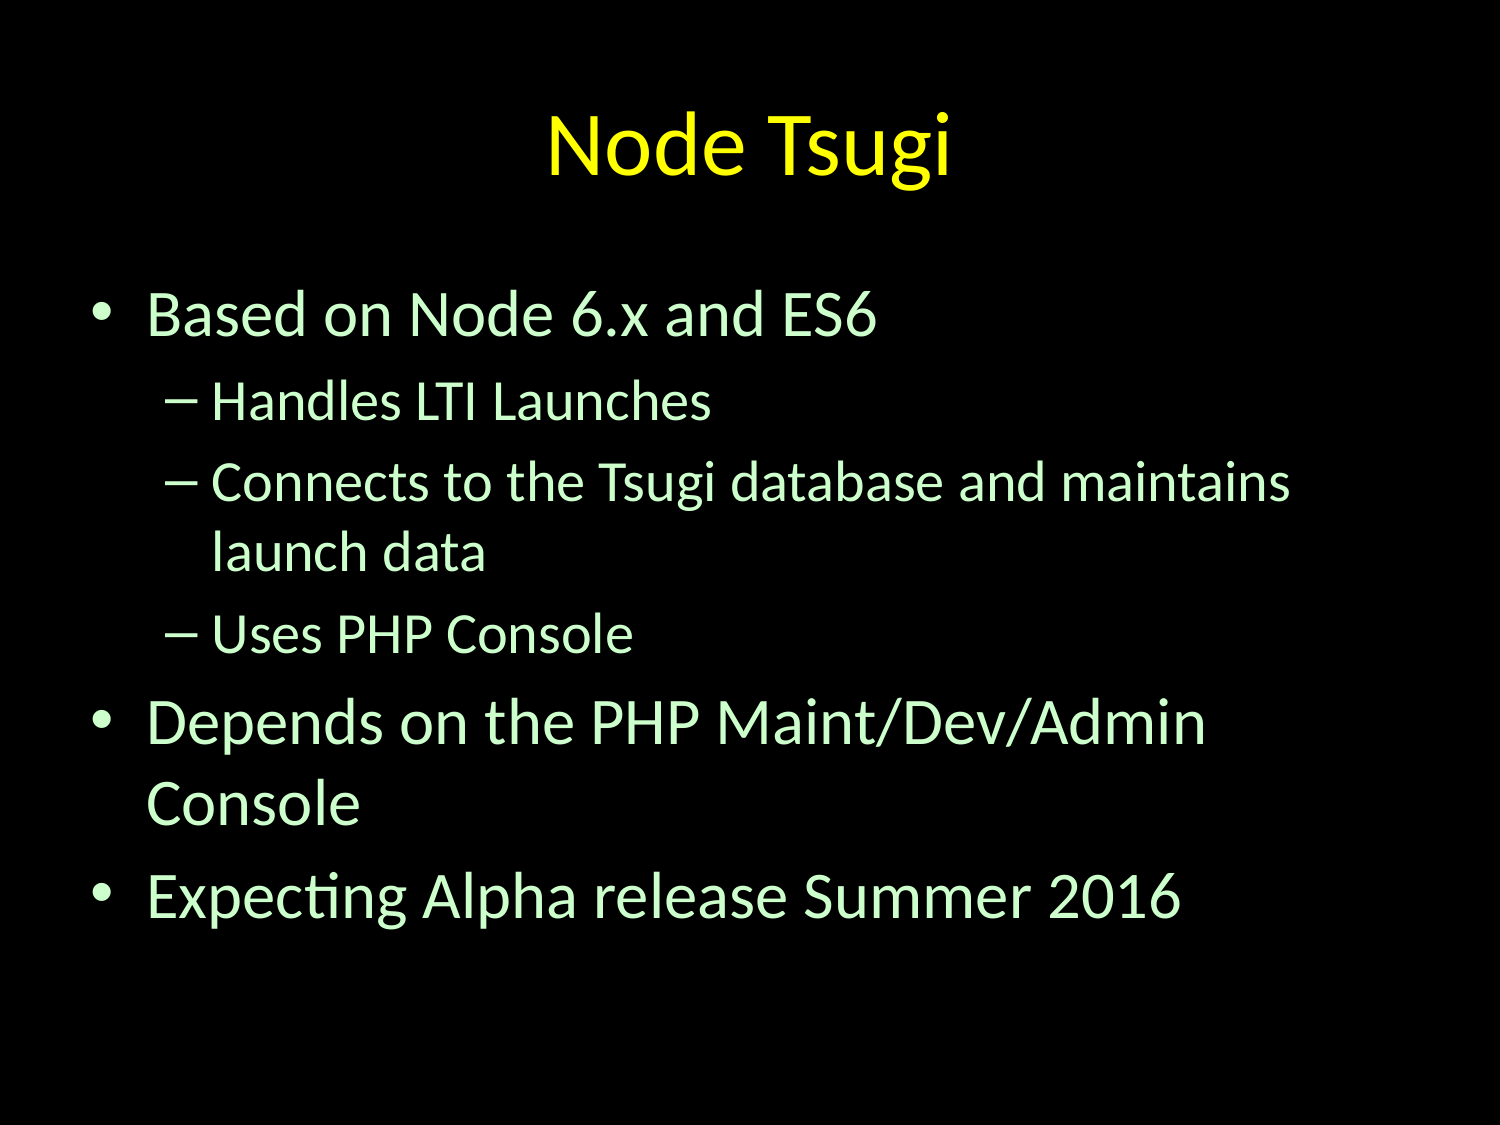

# Node Tsugi
Based on Node 6.x and ES6
Handles LTI Launches
Connects to the Tsugi database and maintains launch data
Uses PHP Console
Depends on the PHP Maint/Dev/Admin Console
Expecting Alpha release Summer 2016